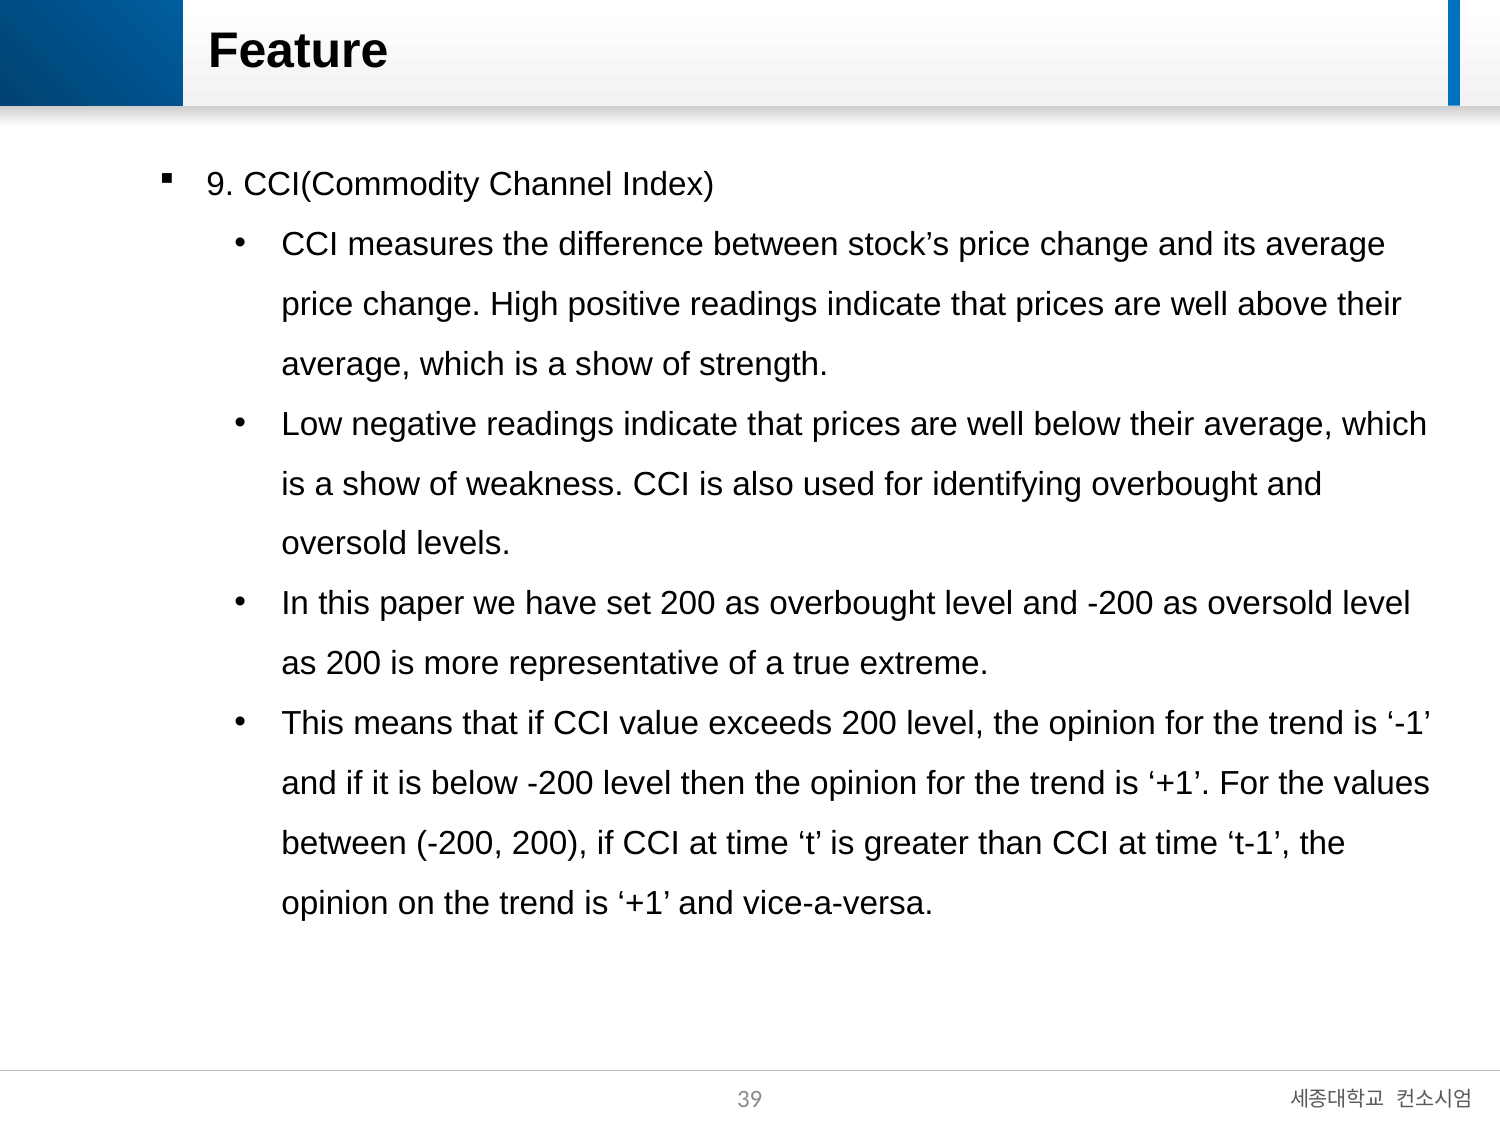

# Feature
9. CCI(Commodity Channel Index)
CCI measures the difference between stock’s price change and its average price change. High positive readings indicate that prices are well above their average, which is a show of strength.
Low negative readings indicate that prices are well below their average, which is a show of weakness. CCI is also used for identifying overbought and oversold levels.
In this paper we have set 200 as overbought level and -200 as oversold level as 200 is more representative of a true extreme.
This means that if CCI value exceeds 200 level, the opinion for the trend is ‘-1’ and if it is below -200 level then the opinion for the trend is ‘+1’. For the values between (-200, 200), if CCI at time ‘t’ is greater than CCI at time ‘t-1’, the opinion on the trend is ‘+1’ and vice-a-versa.